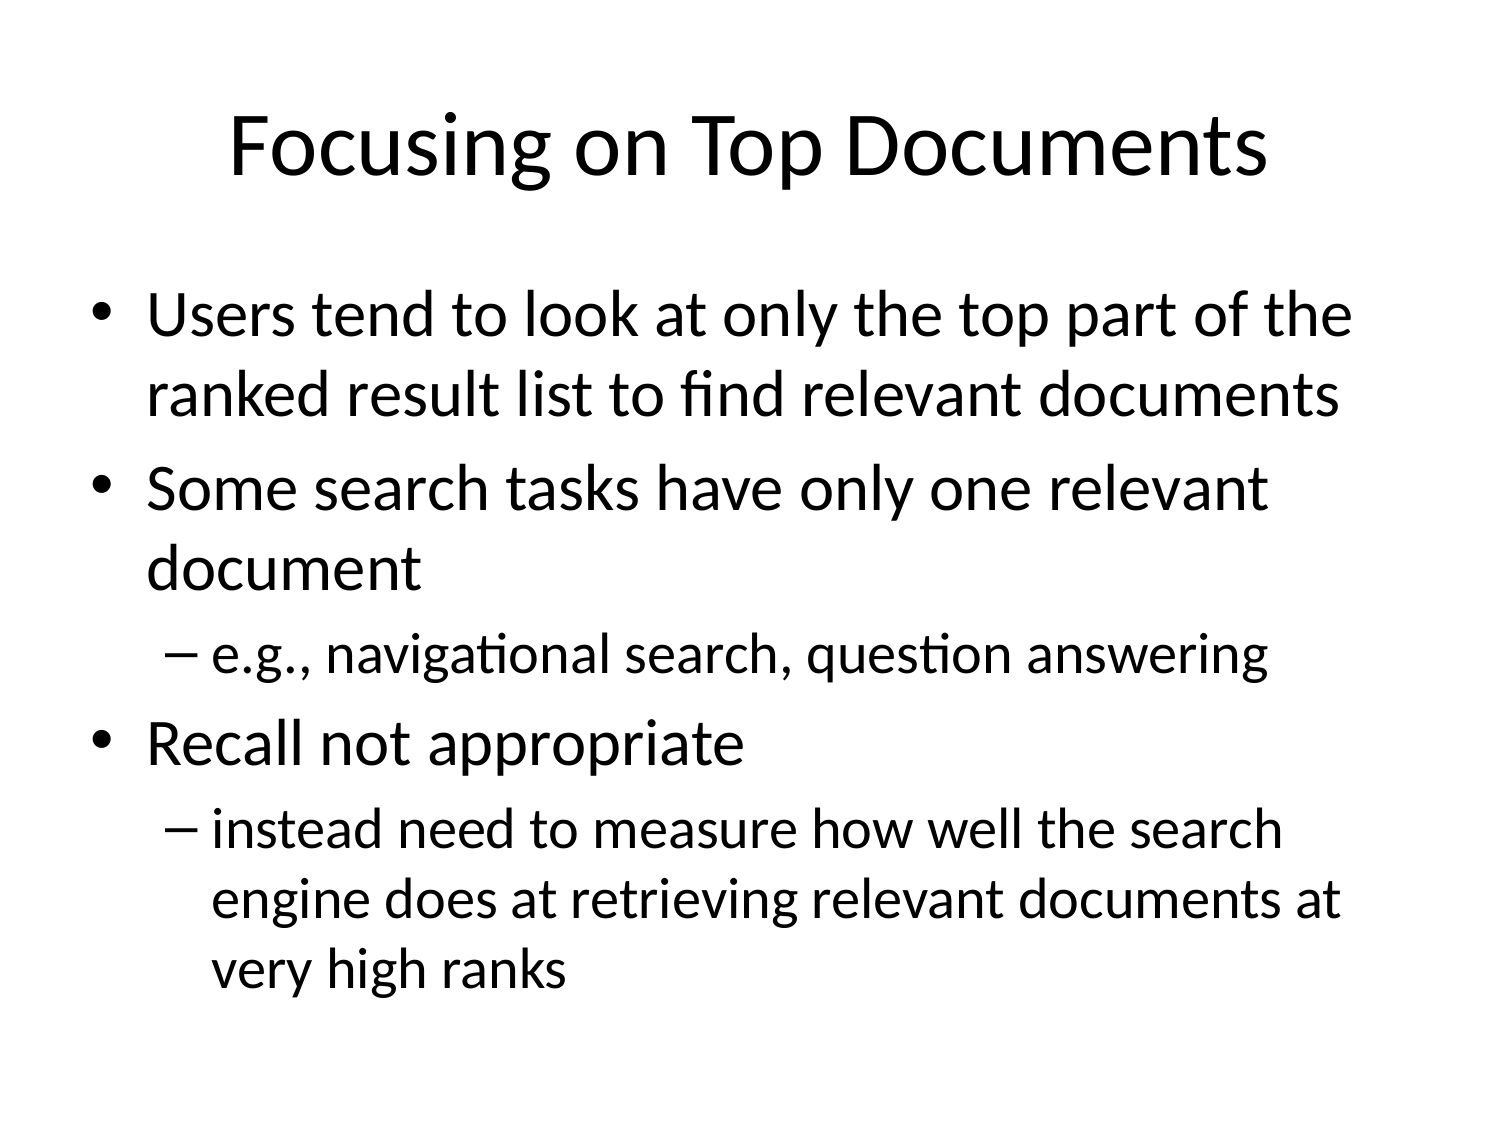

# Focusing on Top Documents
Users tend to look at only the top part of the ranked result list to find relevant documents
Some search tasks have only one relevant document
e.g., navigational search, question answering
Recall not appropriate
instead need to measure how well the search engine does at retrieving relevant documents at very high ranks